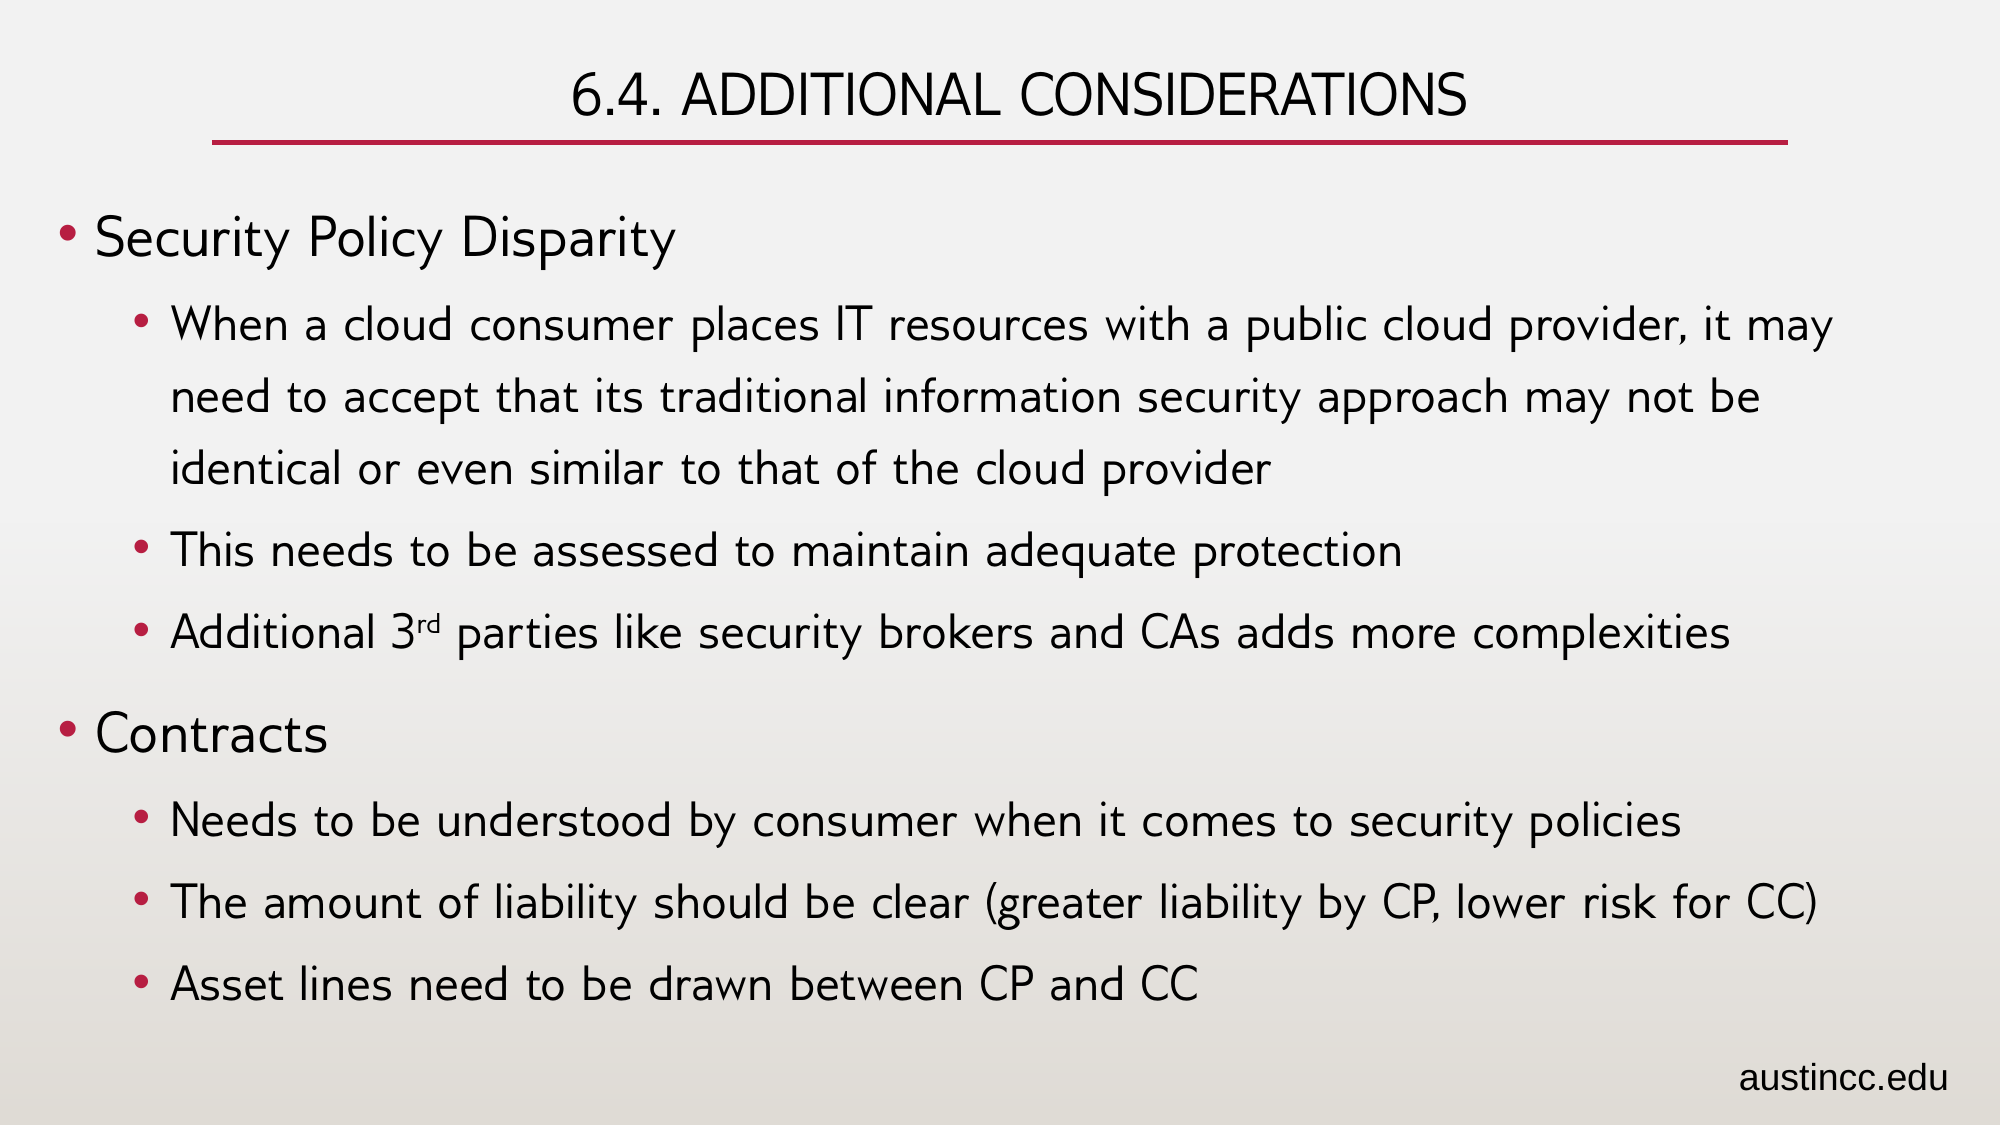

# 6.4. Additional Considerations
Security Policy Disparity
When a cloud consumer places IT resources with a public cloud provider, it may need to accept that its traditional information security approach may not be identical or even similar to that of the cloud provider
This needs to be assessed to maintain adequate protection
Additional 3rd parties like security brokers and CAs adds more complexities
Contracts
Needs to be understood by consumer when it comes to security policies
The amount of liability should be clear (greater liability by CP, lower risk for CC)
Asset lines need to be drawn between CP and CC